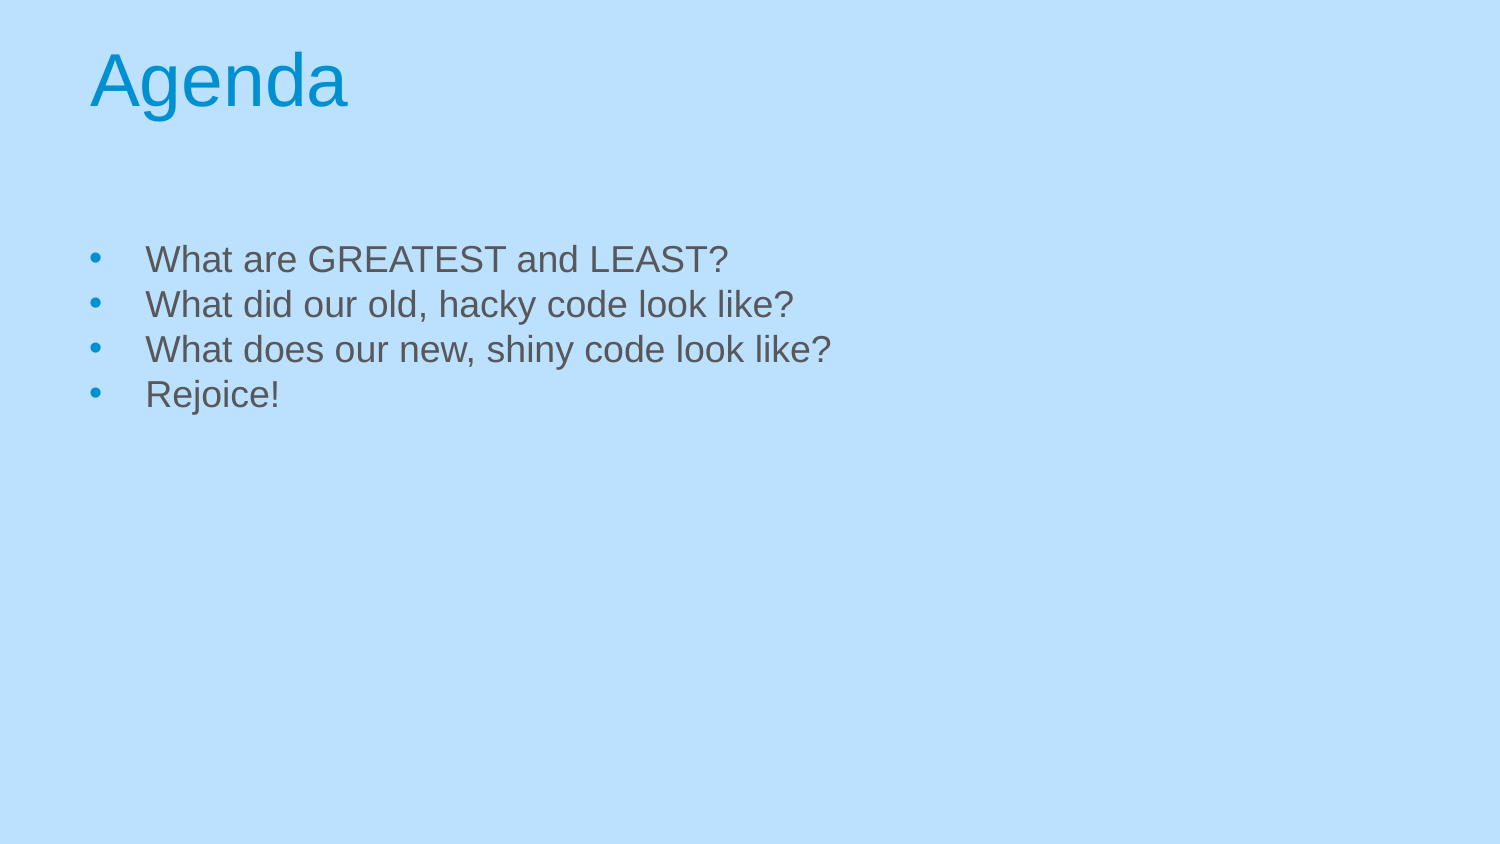

# Agenda
What are GREATEST and LEAST?
What did our old, hacky code look like?
What does our new, shiny code look like?
Rejoice!